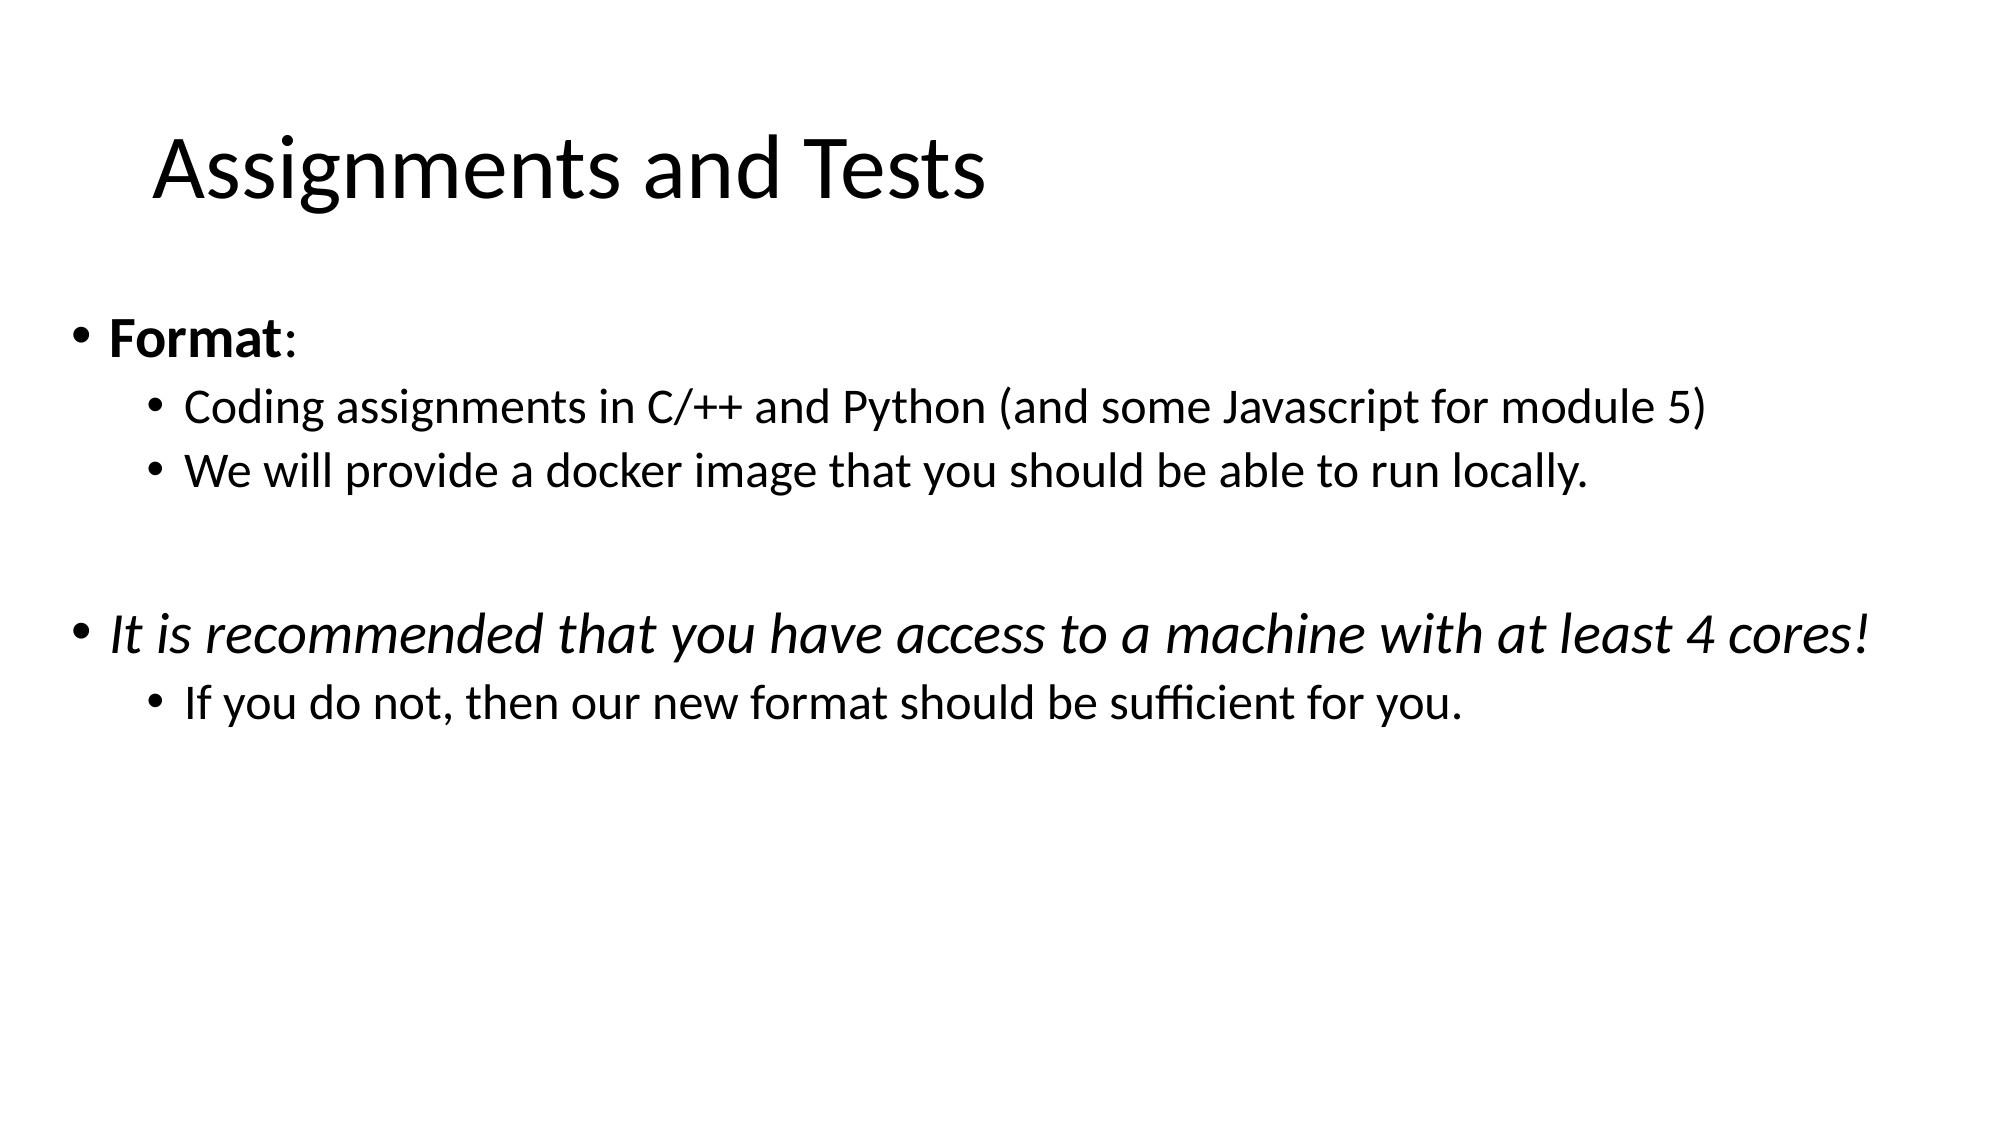

# Assignments and Tests
Format:
Coding assignments in C/++ and Python (and some Javascript for module 5)
We will provide a docker image that you should be able to run locally.

It is recommended that you have access to a machine with at least 4 cores!
If you do not, then our new format should be sufficient for you.